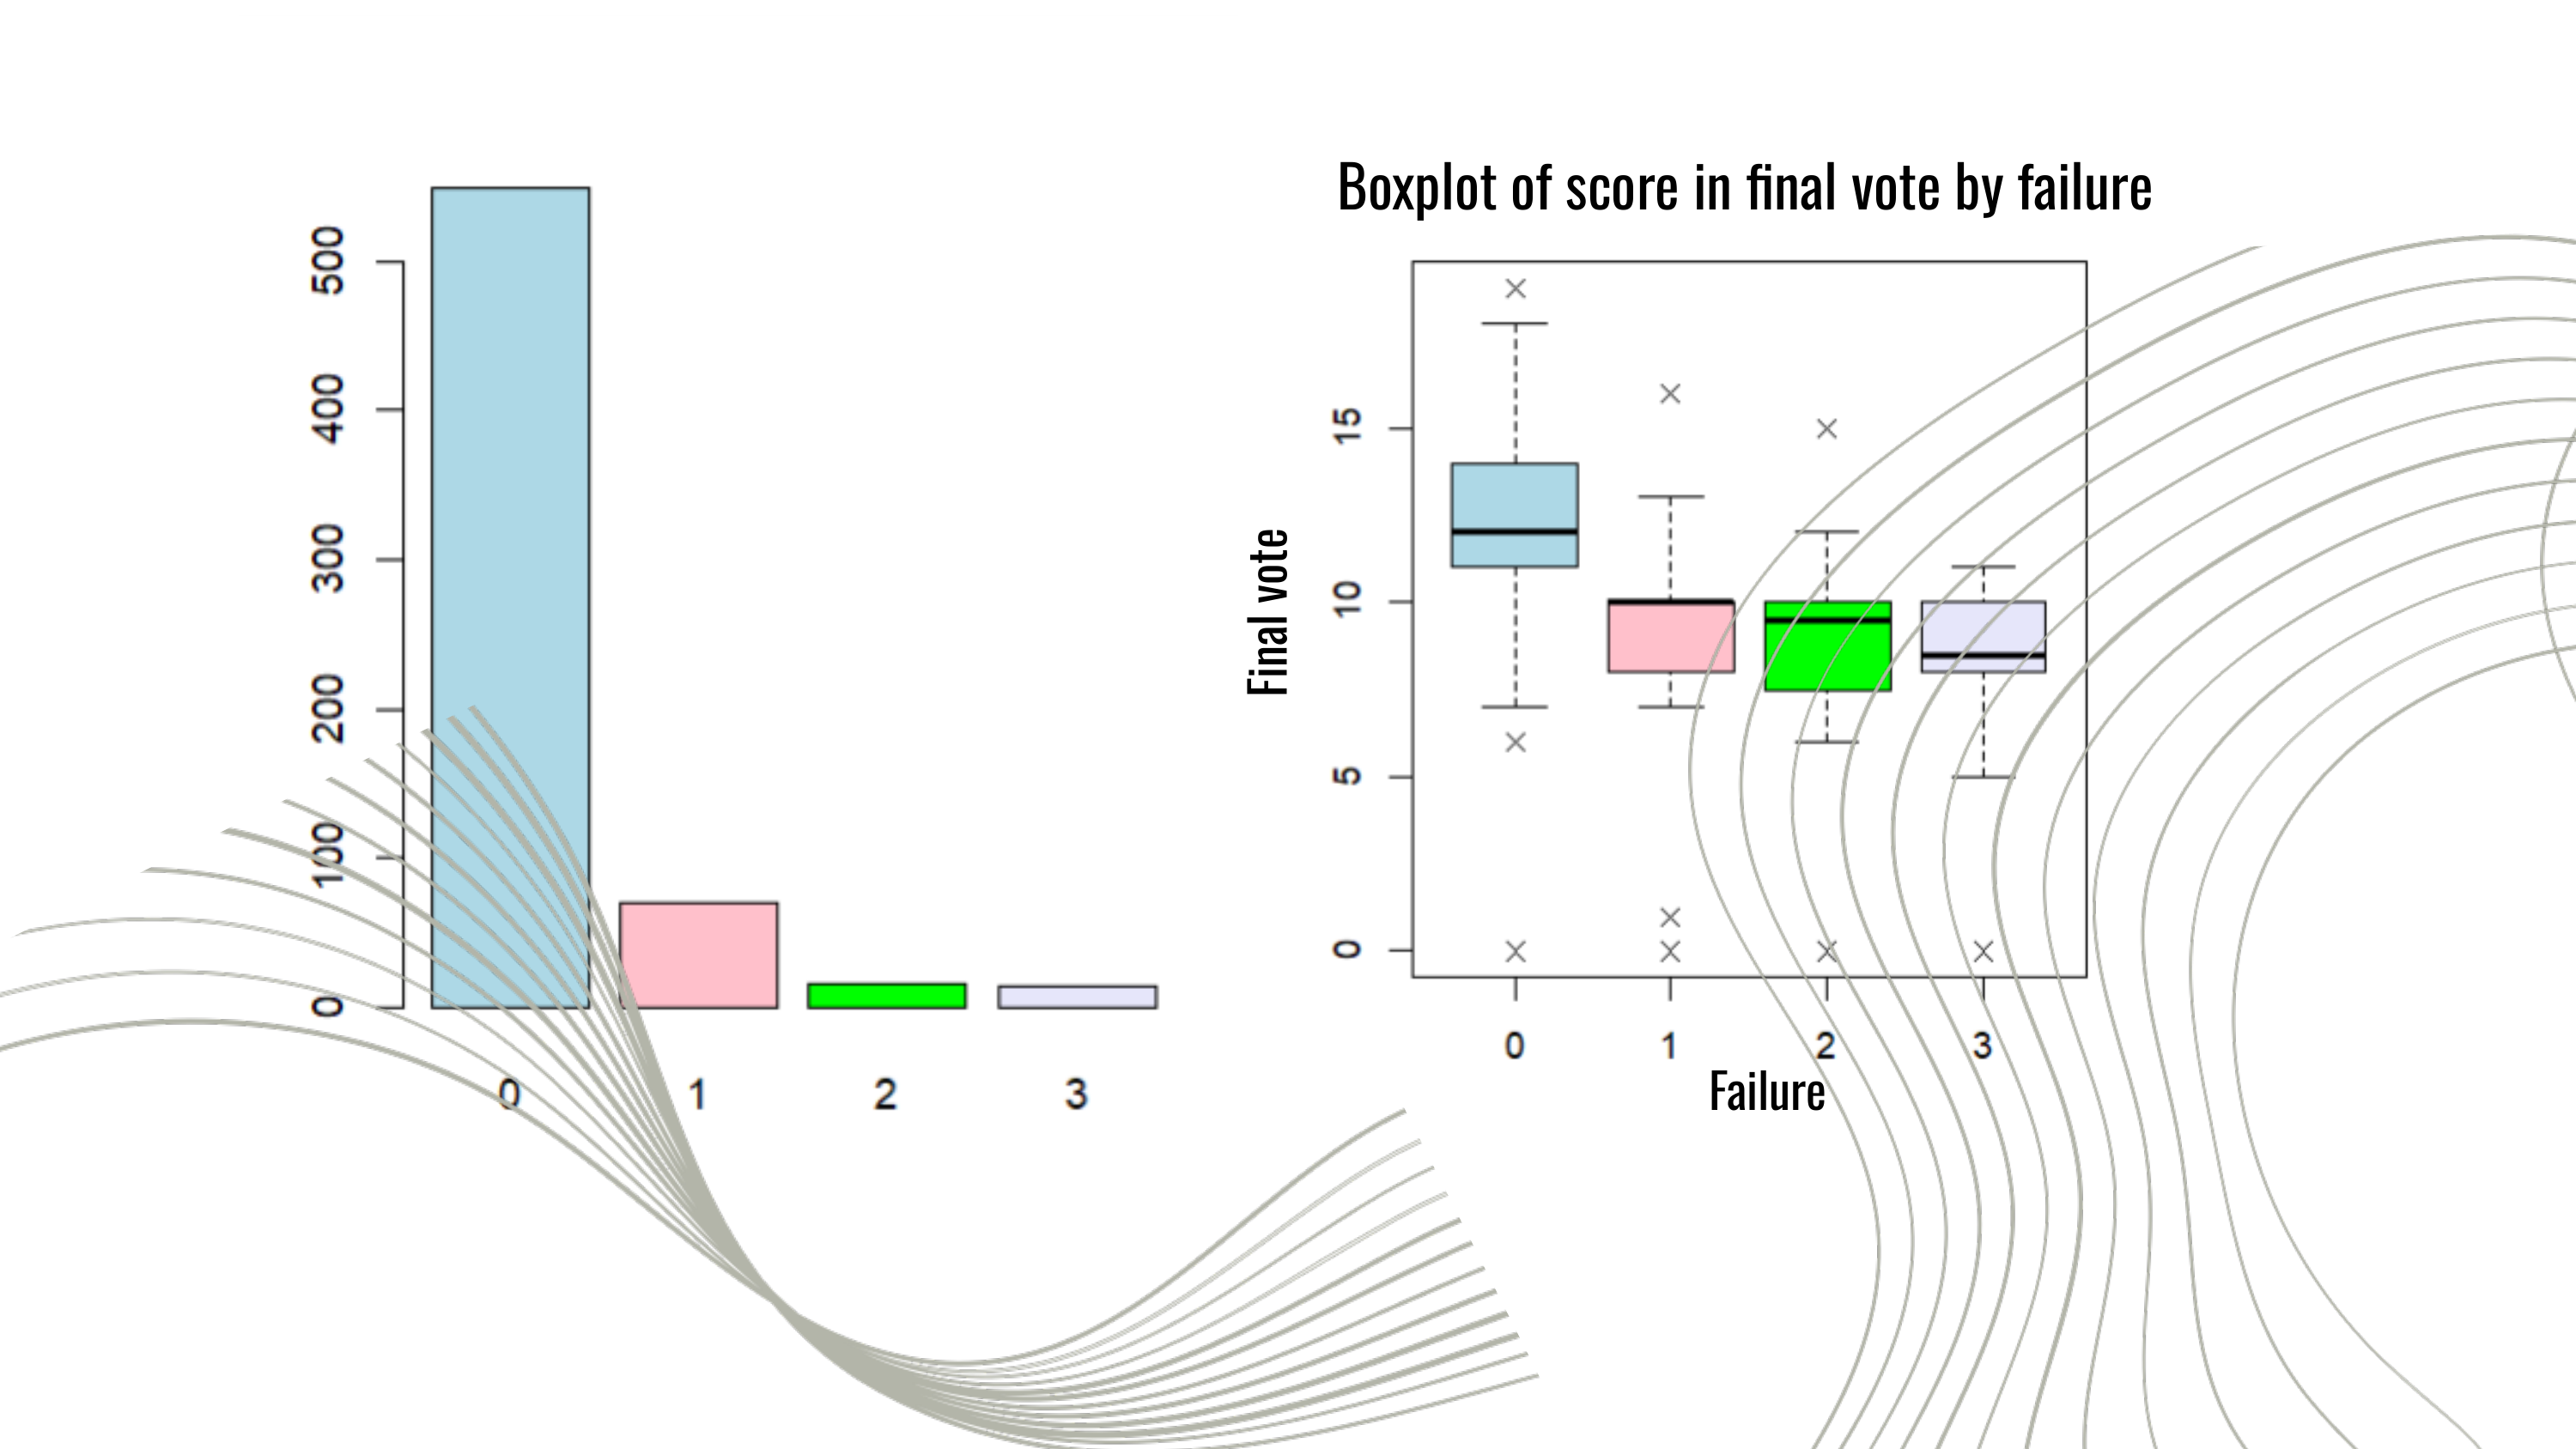

Boxplot of score in final vote by failure

Final vote
Failure